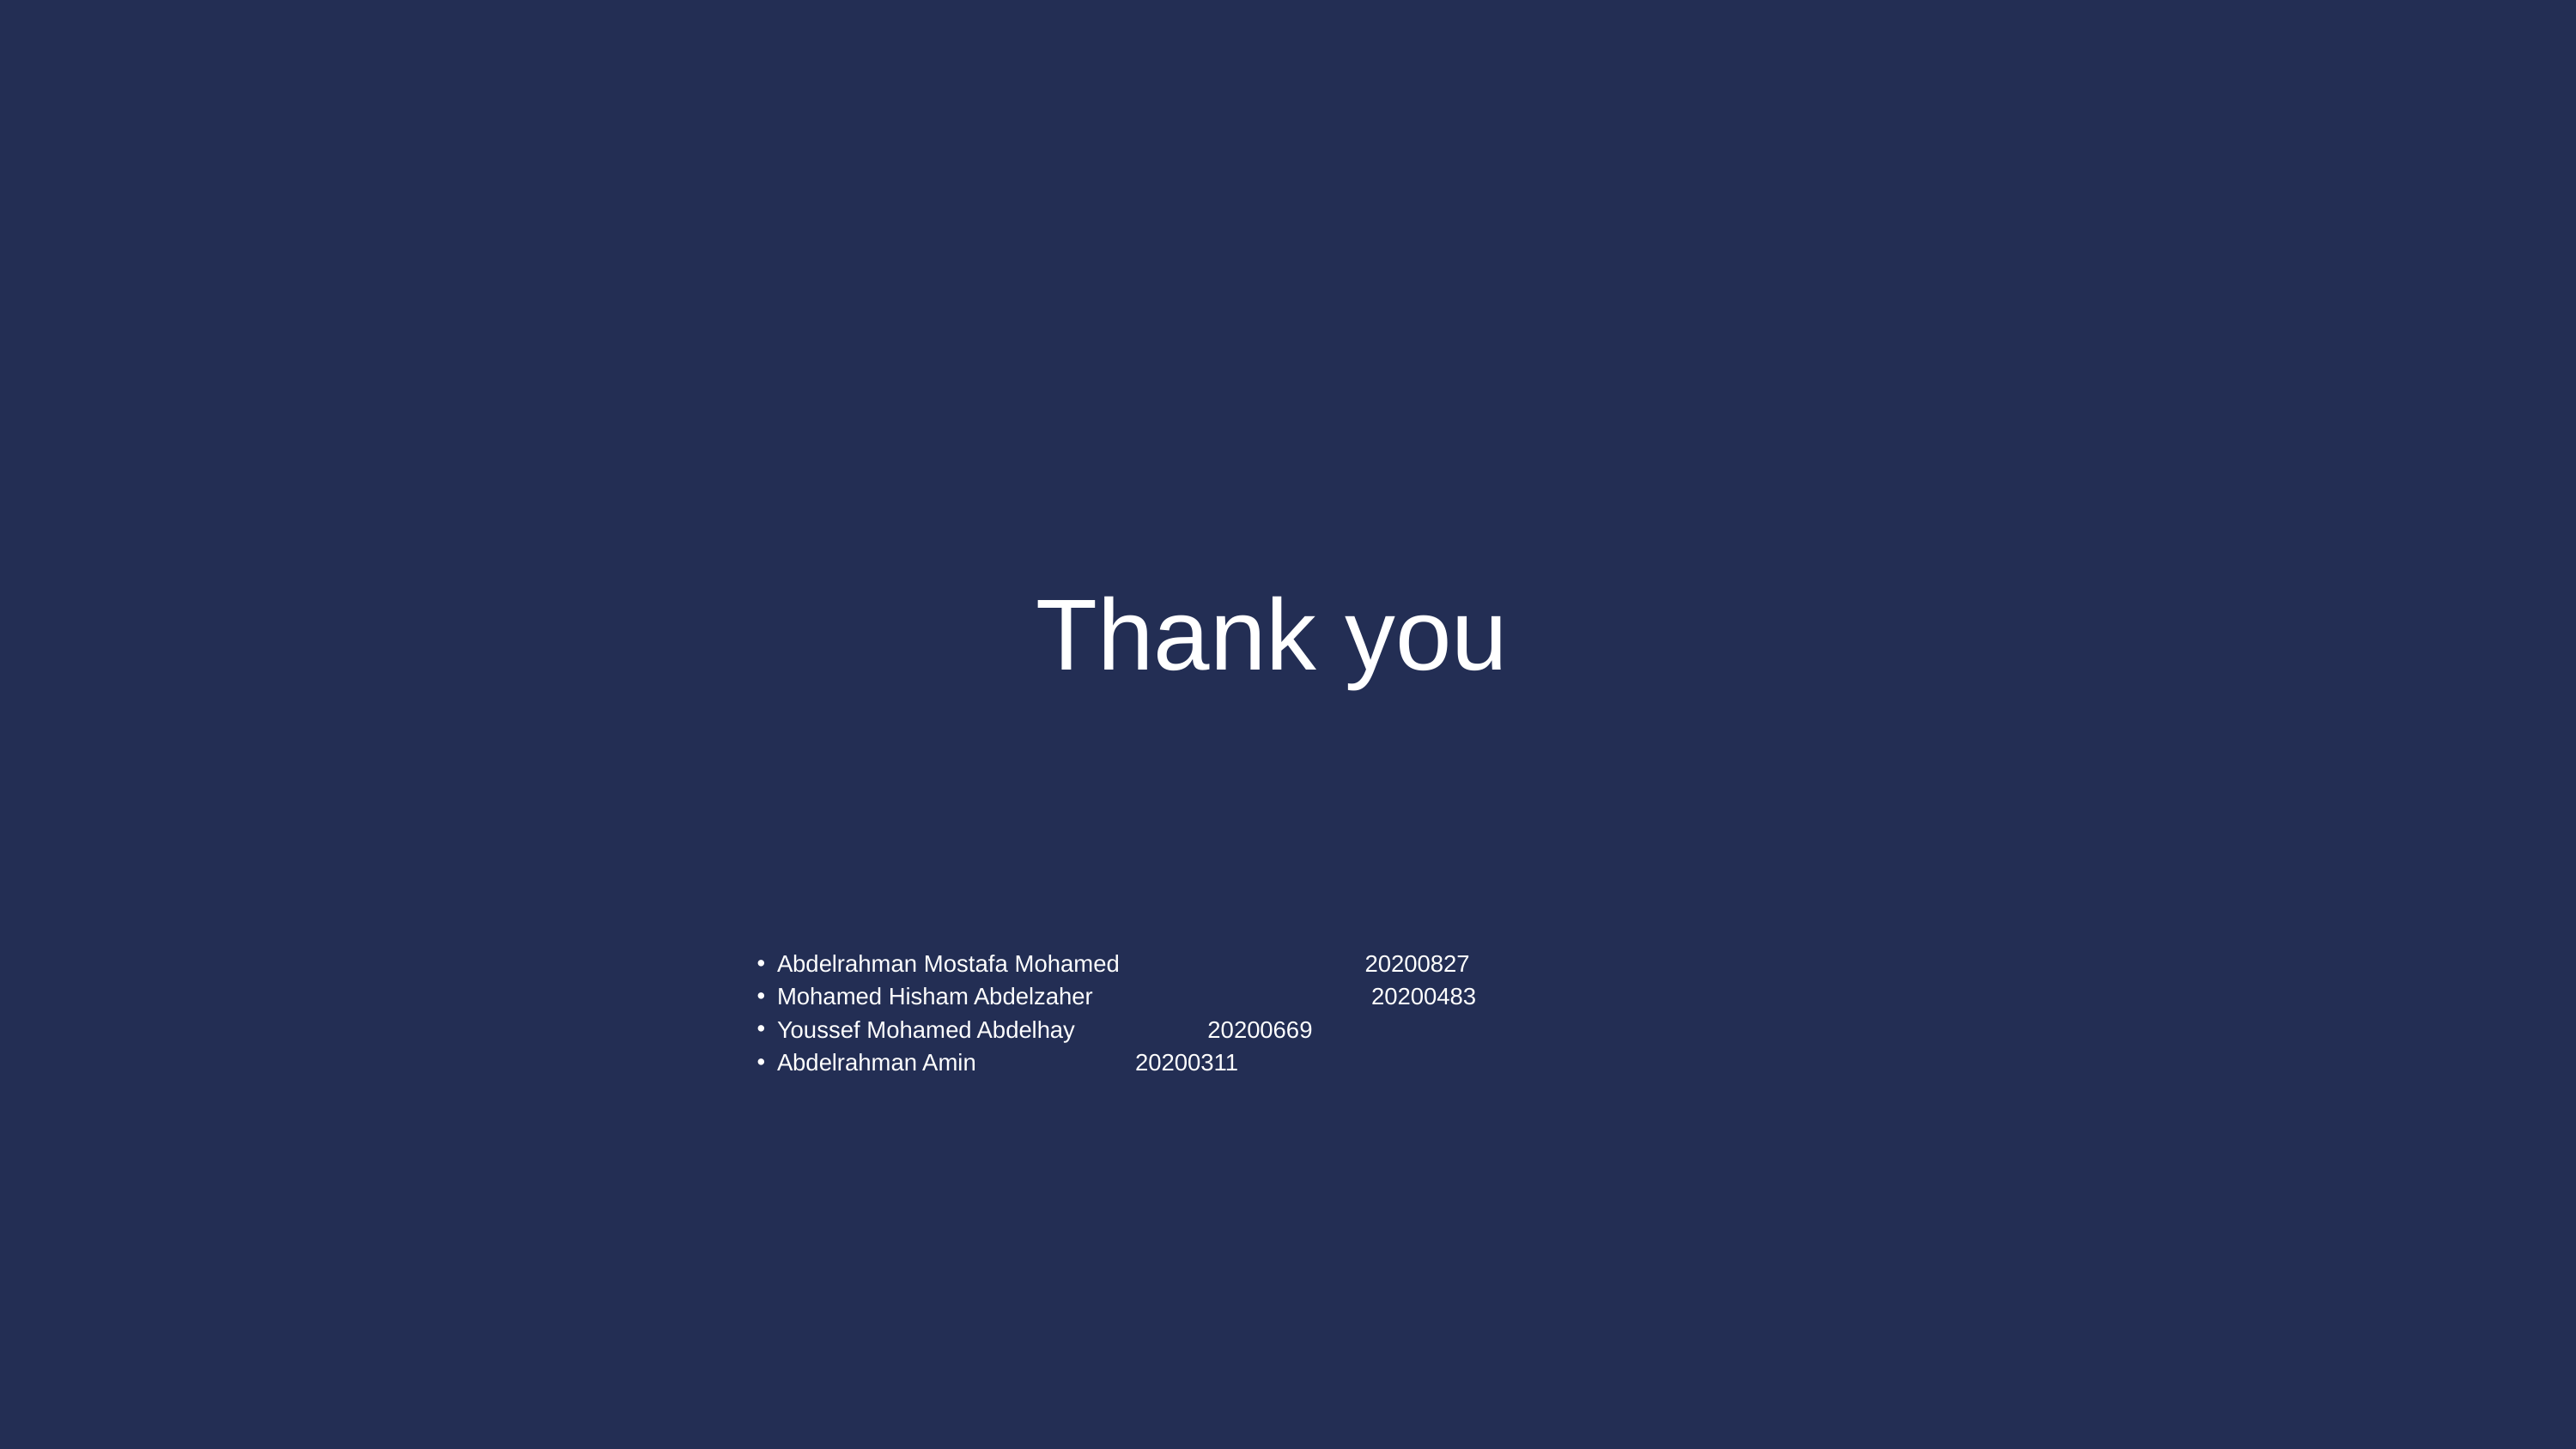

Thank you
Abdelrahman Mostafa Mohamed                                     20200827
Mohamed Hisham Abdelzaher                                          20200483
Youssef Mohamed Abdelhay                    20200669
Abdelrahman Amin                        20200311